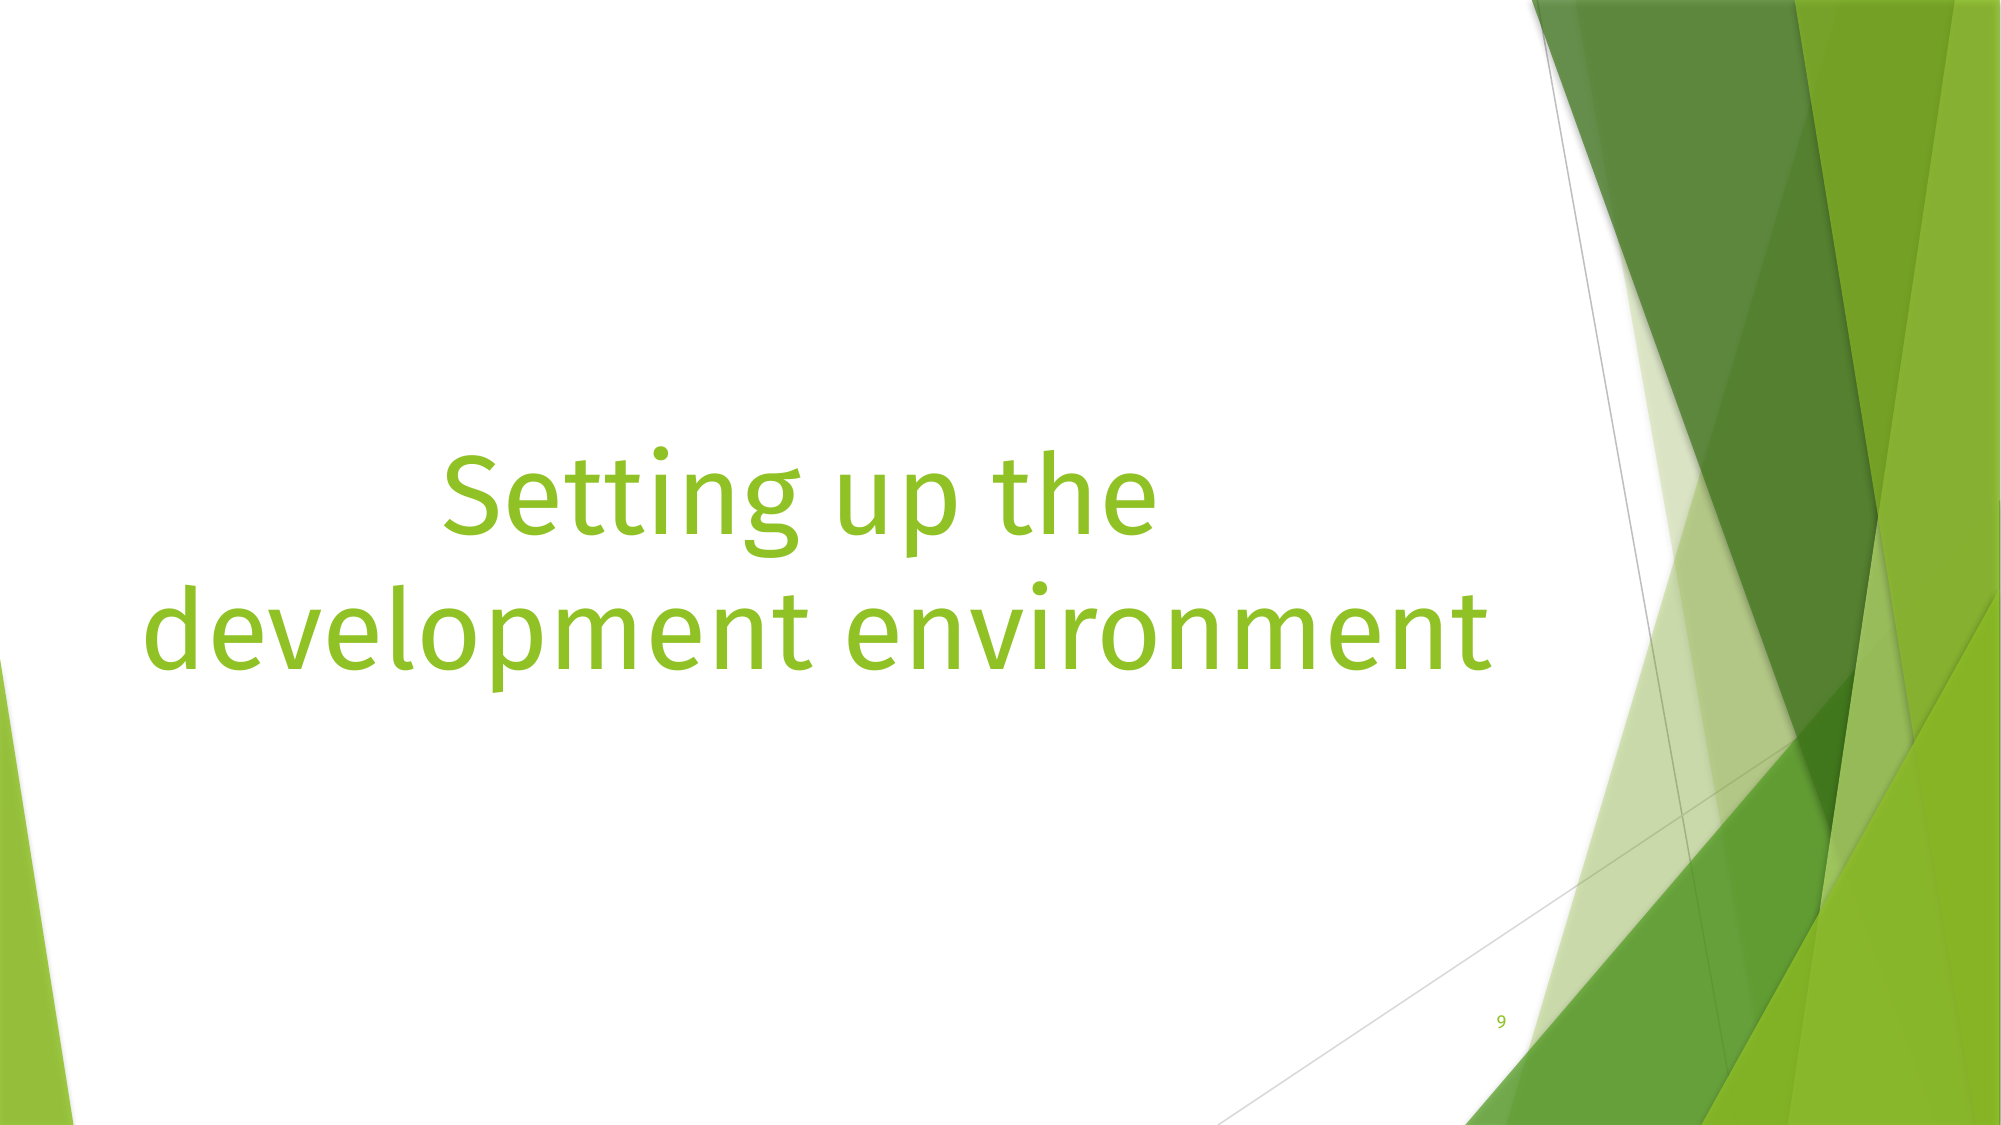

# Setting up the development environment
9